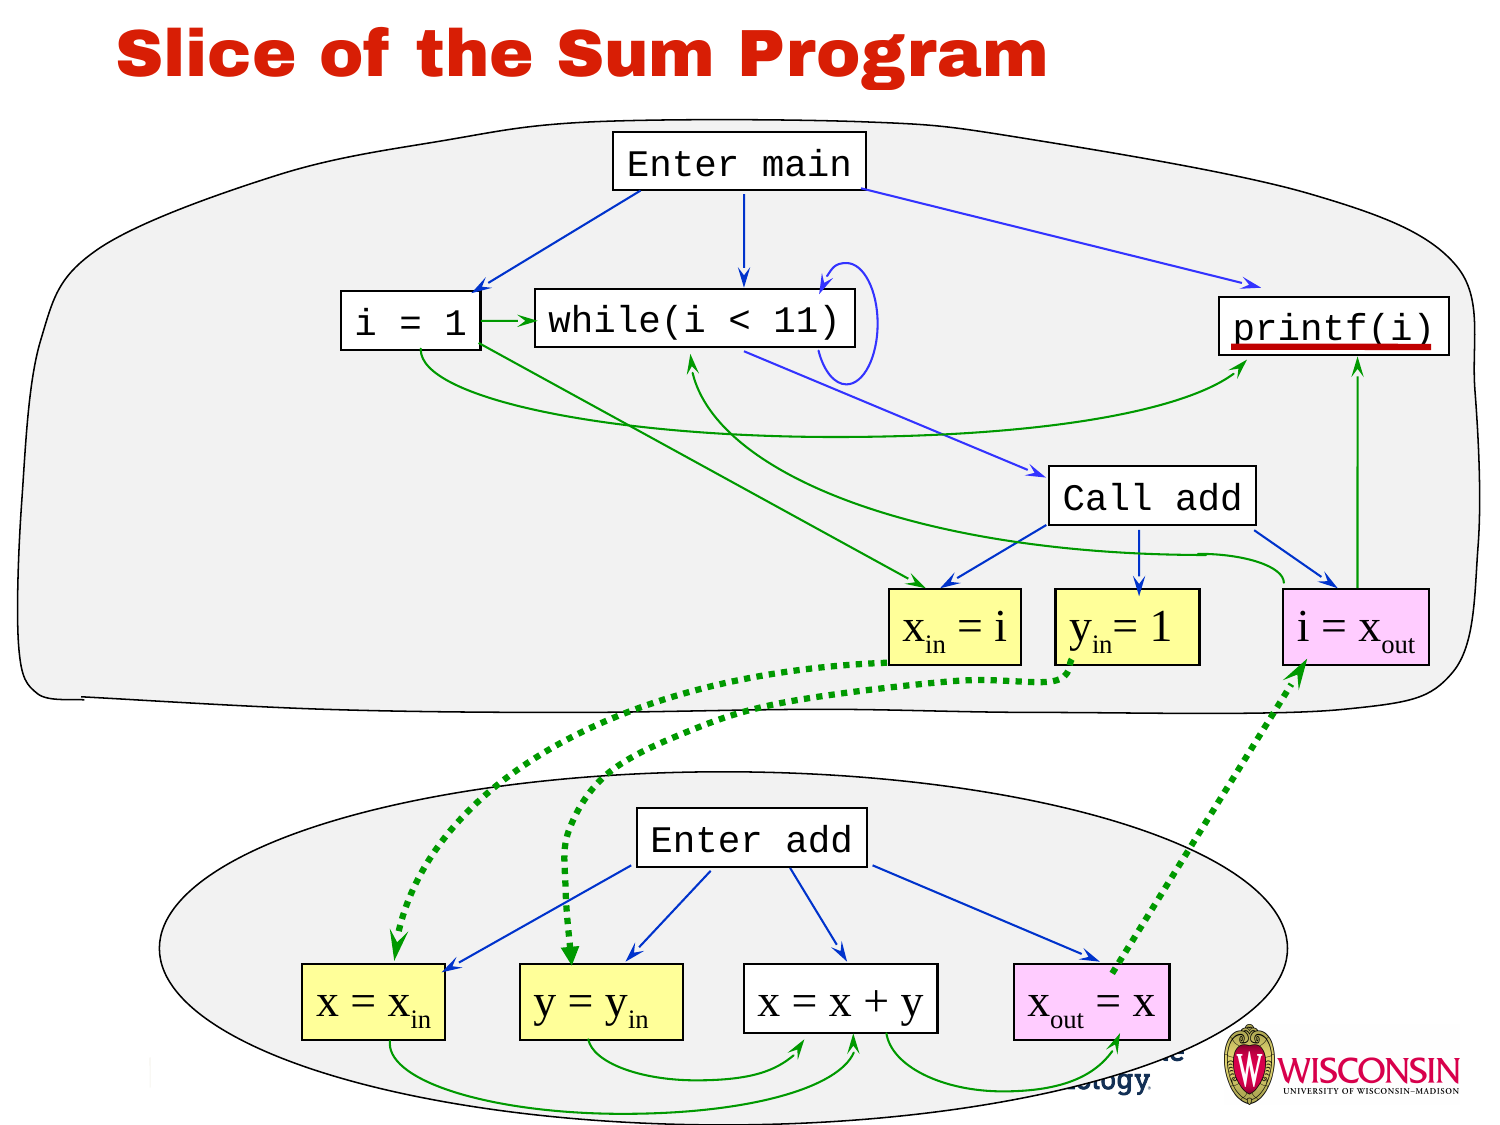

# Slice of the Sum Program

Enter main

while(i < 11)
i = 1
printf(i)

Call add

xin = i
yin= 1
i = xout

Enter add

x = xin
y = yin
x = x + y
xout = x